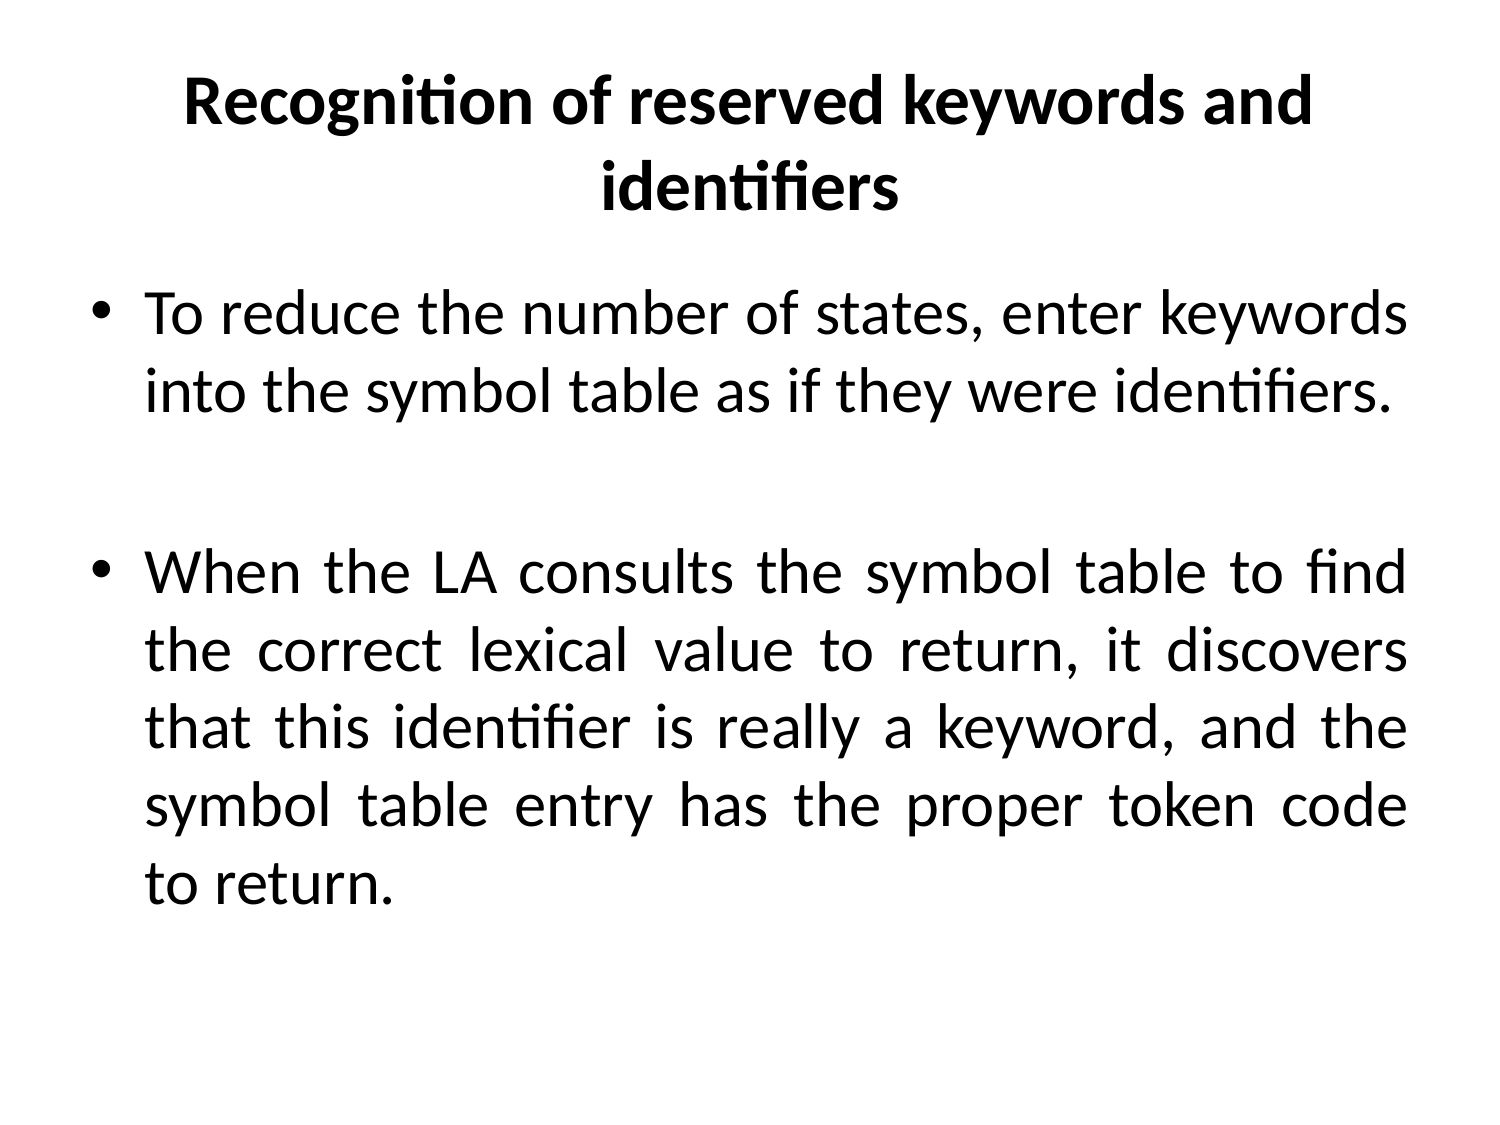

# Recognition of reserved keywords and identifiers
To reduce the number of states, enter keywords into the symbol table as if they were identifiers.

When the LA consults the symbol table to find the correct lexical value to return, it discovers that this identifier is really a keyword, and the symbol table entry has the proper token code to return.